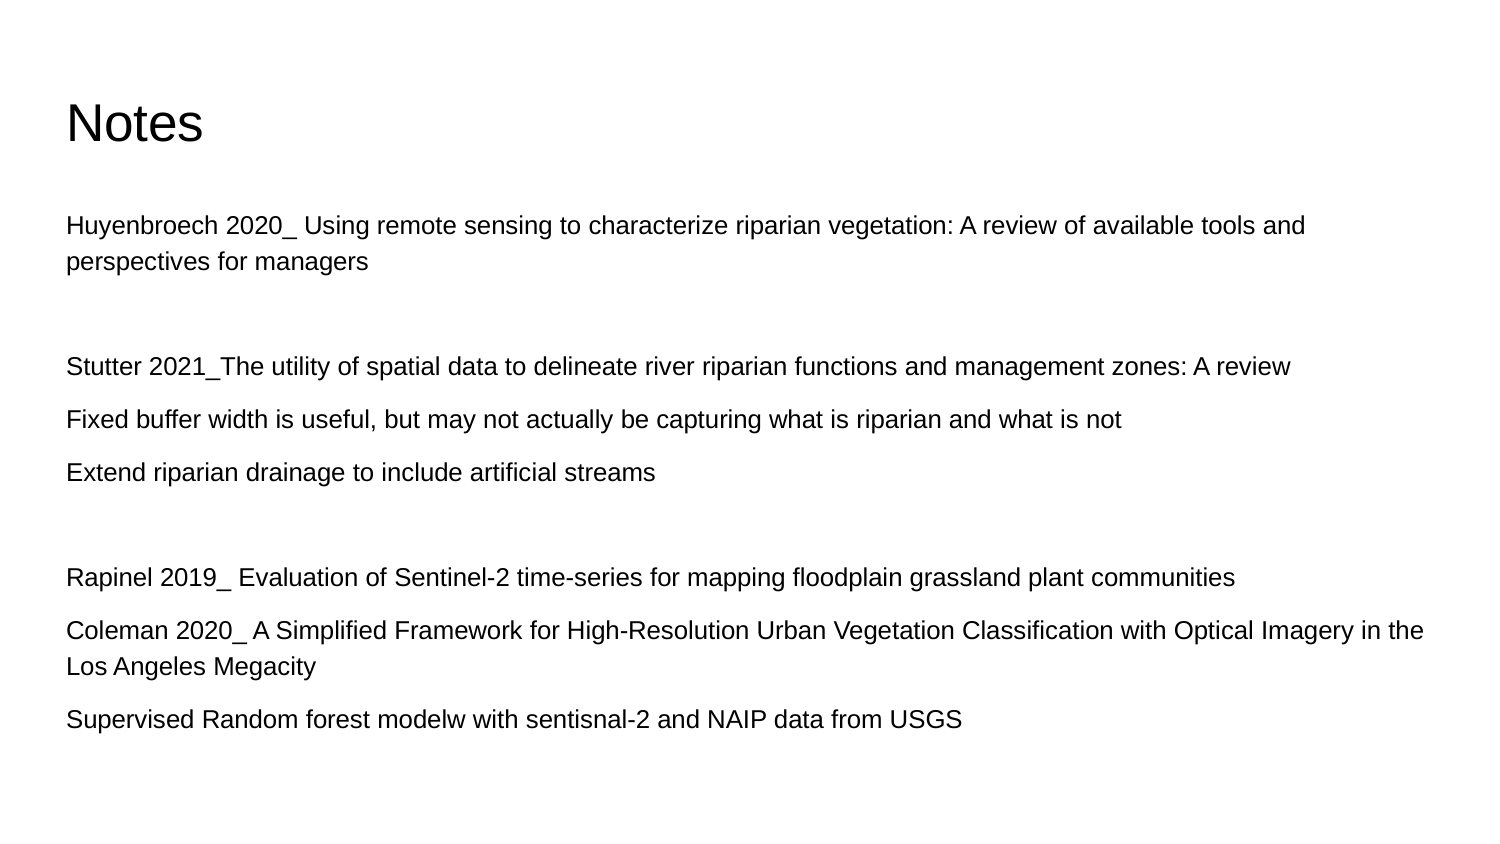

# Notes
Huyenbroech 2020_ Using remote sensing to characterize riparian vegetation: A review of available tools and perspectives for managers

Stutter 2021_The utility of spatial data to delineate river riparian functions and management zones: A review
Fixed buffer width is useful, but may not actually be capturing what is riparian and what is not
Extend riparian drainage to include artificial streams

Rapinel 2019_ Evaluation of Sentinel-2 time-series for mapping floodplain grassland plant communities
Coleman 2020_ A Simplified Framework for High-Resolution Urban Vegetation Classification with Optical Imagery in the Los Angeles Megacity
Supervised Random forest modelw with sentisnal-2 and NAIP data from USGS